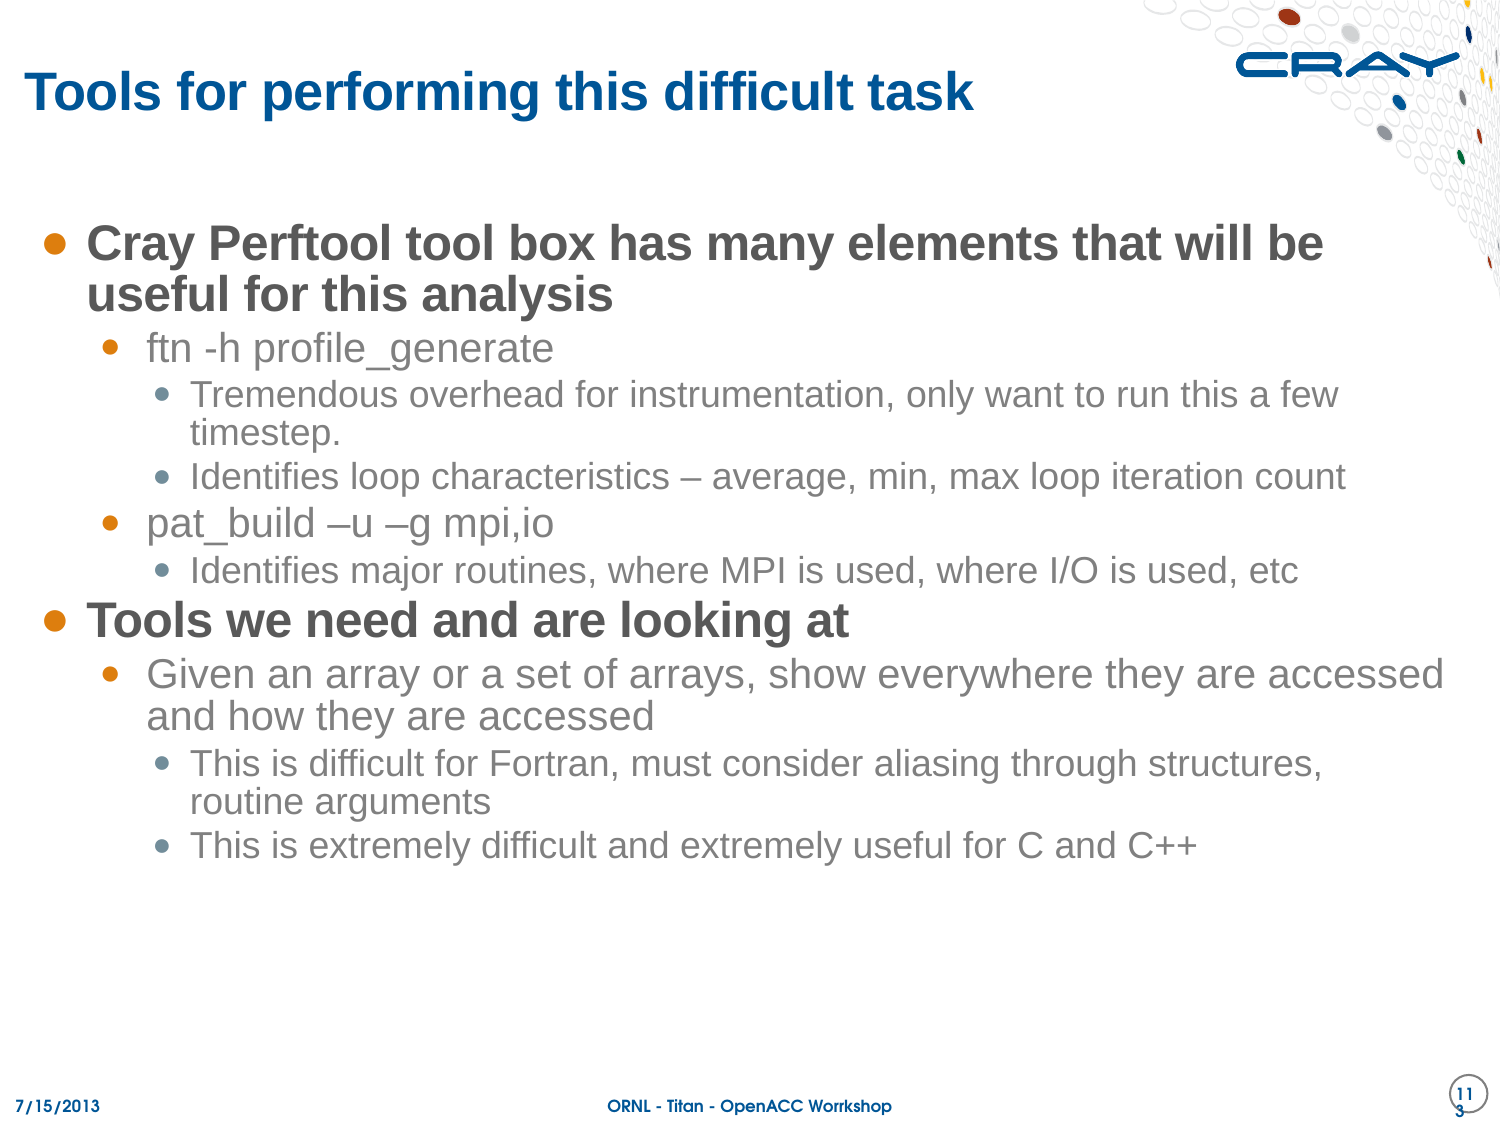

# Tools for performing this difficult task
Cray Perftool tool box has many elements that will be useful for this analysis
ftn -h profile_generate
Tremendous overhead for instrumentation, only want to run this a few timestep.
Identifies loop characteristics – average, min, max loop iteration count
pat_build –u –g mpi,io
Identifies major routines, where MPI is used, where I/O is used, etc
Tools we need and are looking at
Given an array or a set of arrays, show everywhere they are accessed and how they are accessed
This is difficult for Fortran, must consider aliasing through structures, routine arguments
This is extremely difficult and extremely useful for C and C++
113
7/15/2013
ORNL - Titan - OpenACC Worrkshop